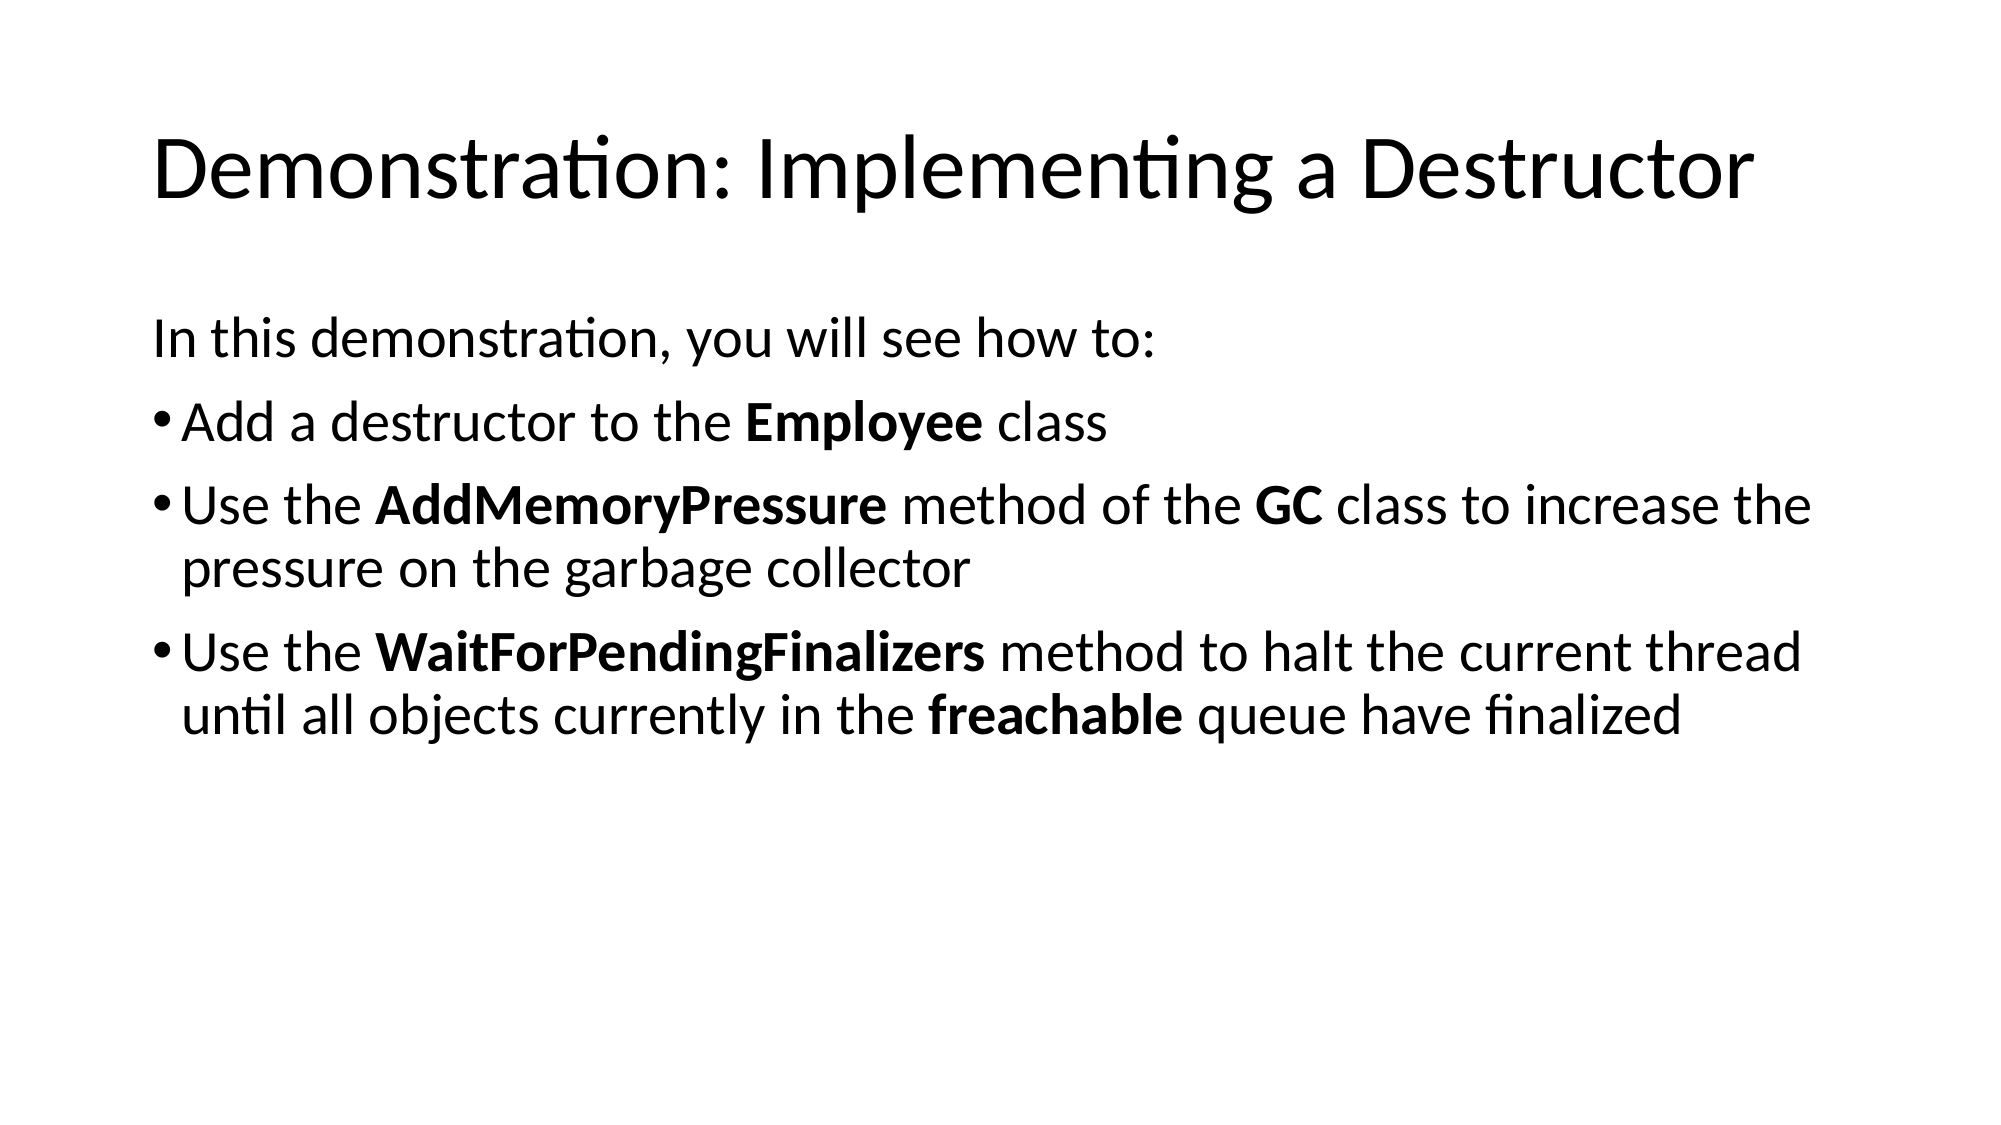

# Demonstration: Implementing a Destructor
In this demonstration, you will see how to:
Add a destructor to the Employee class
Use the AddMemoryPressure method of the GC class to increase the pressure on the garbage collector
Use the WaitForPendingFinalizers method to halt the current thread until all objects currently in the freachable queue have finalized